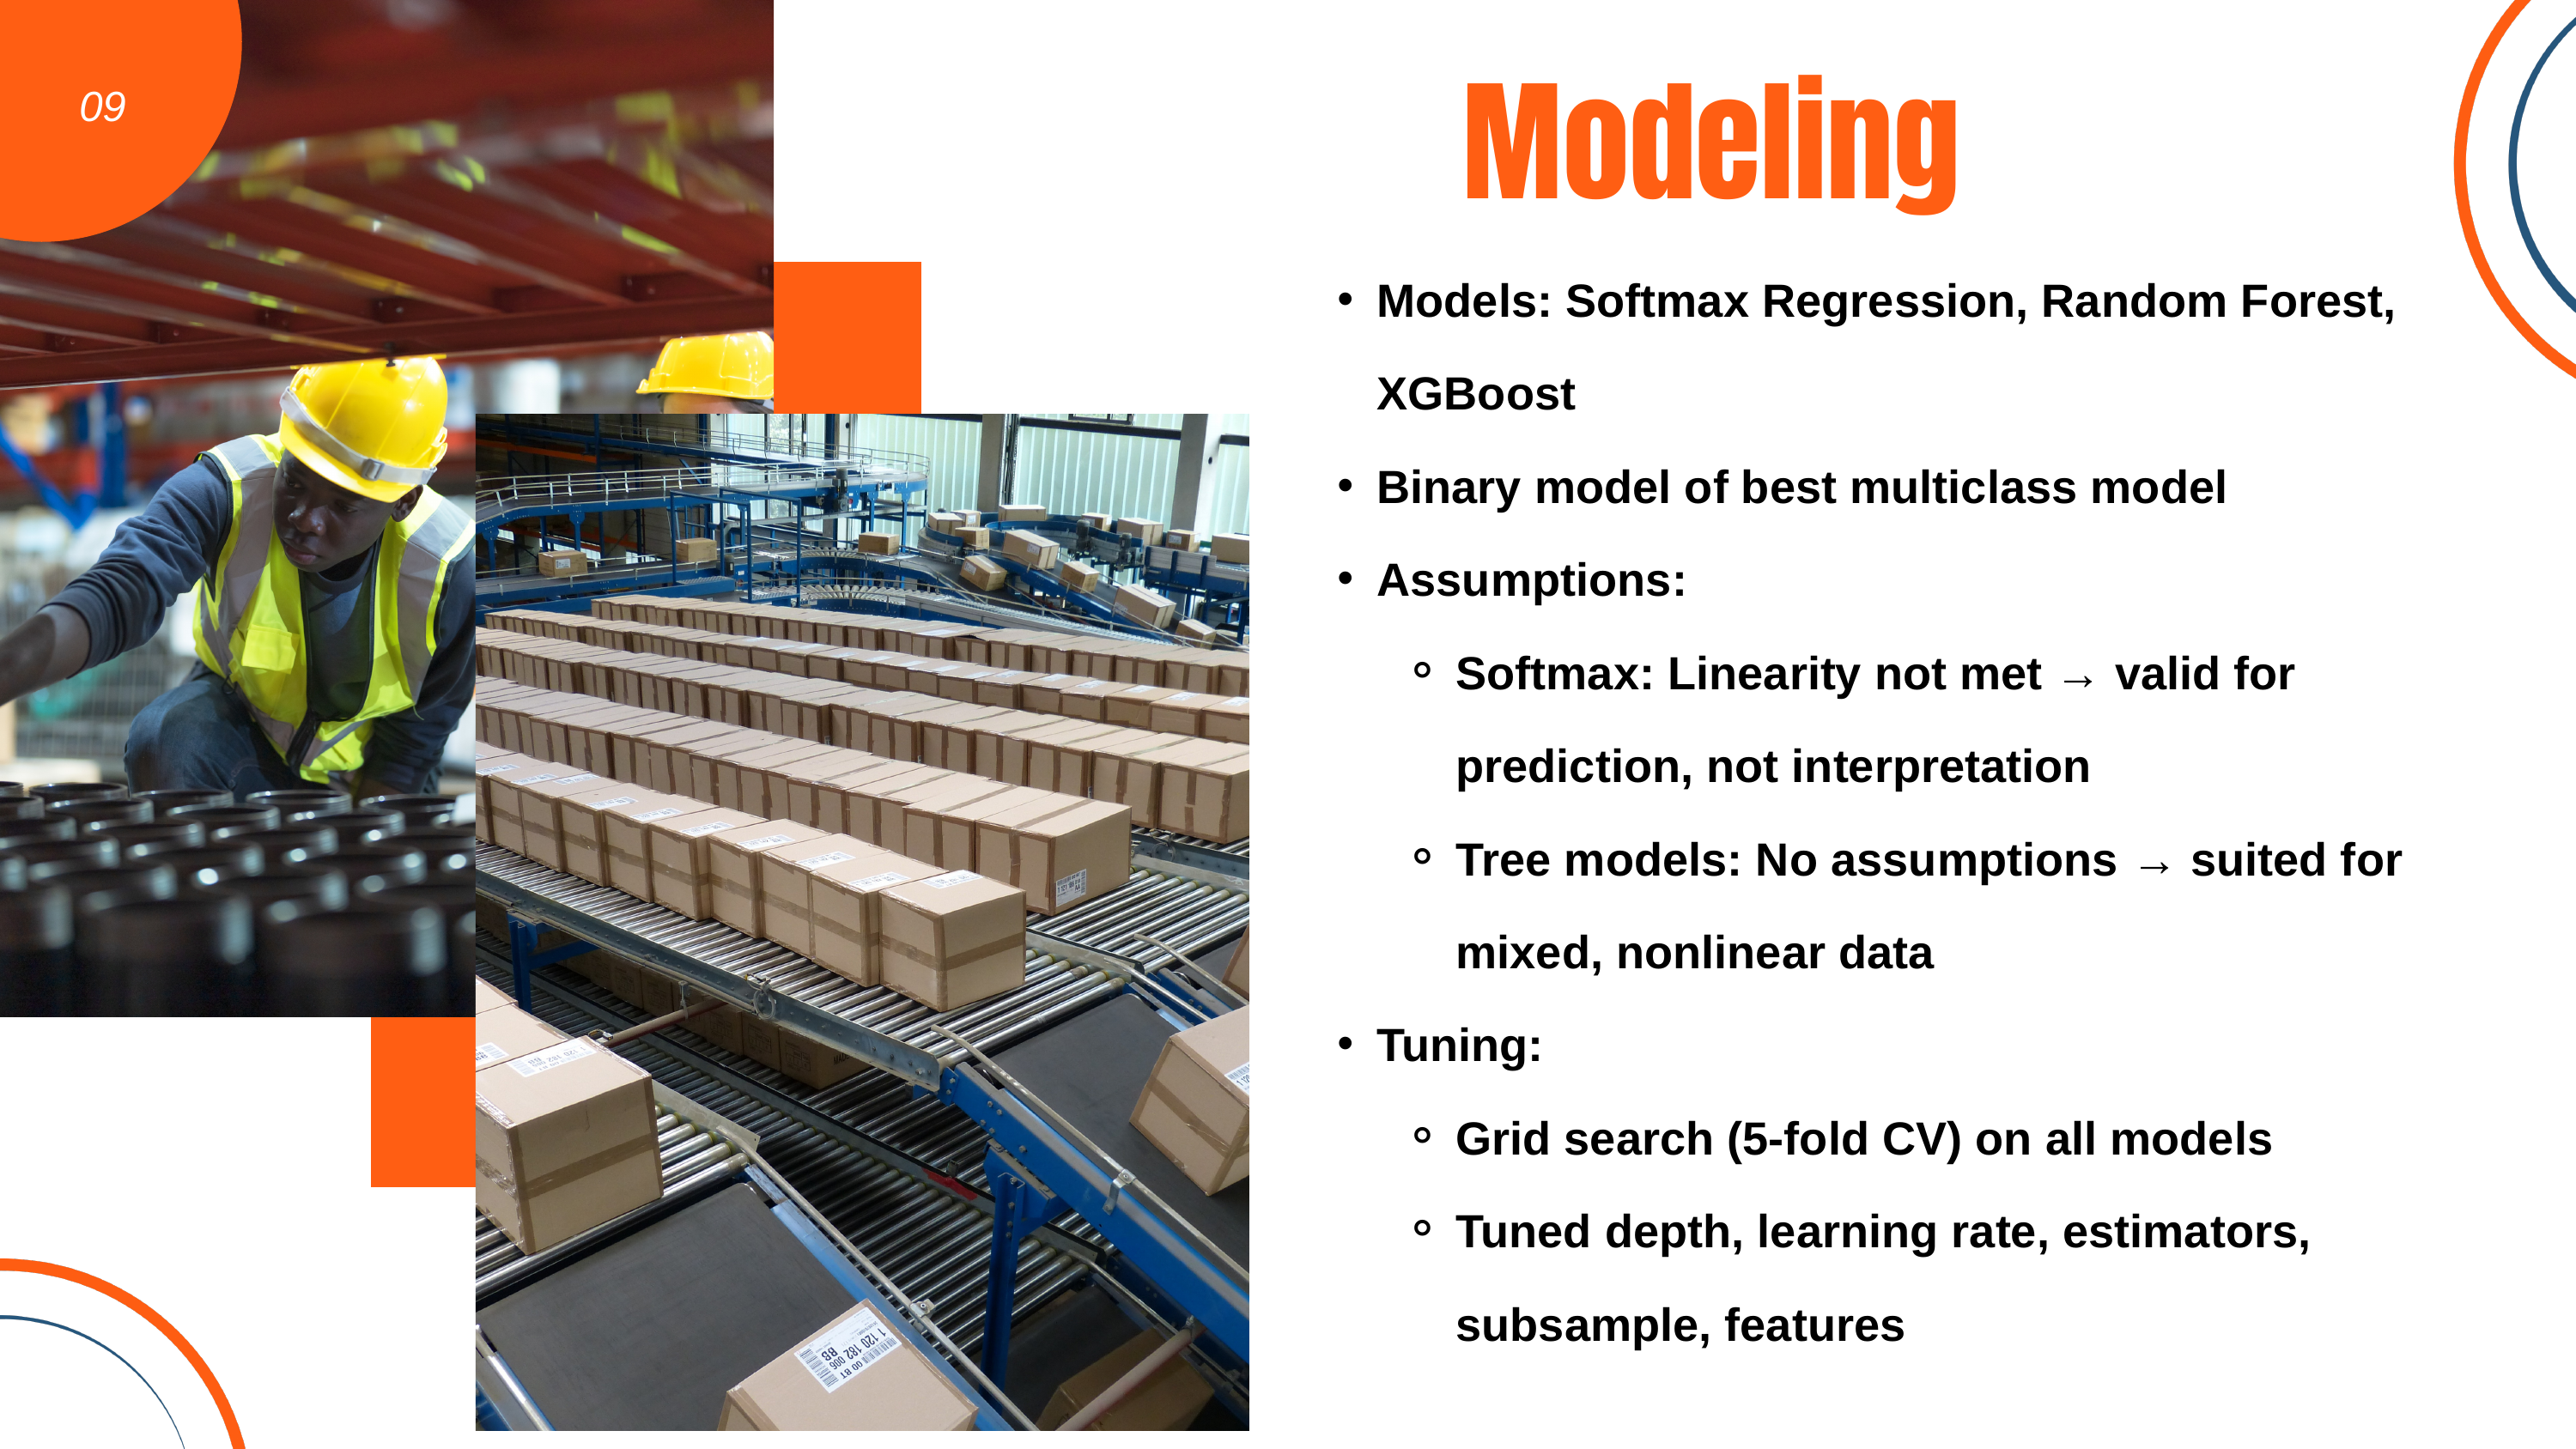

Modeling
09
Models: Softmax Regression, Random Forest, XGBoost
Binary model of best multiclass model
Assumptions:
Softmax: Linearity not met → valid for prediction, not interpretation
Tree models: No assumptions → suited for mixed, nonlinear data
Tuning:
Grid search (5-fold CV) on all models
Tuned depth, learning rate, estimators, subsample, features